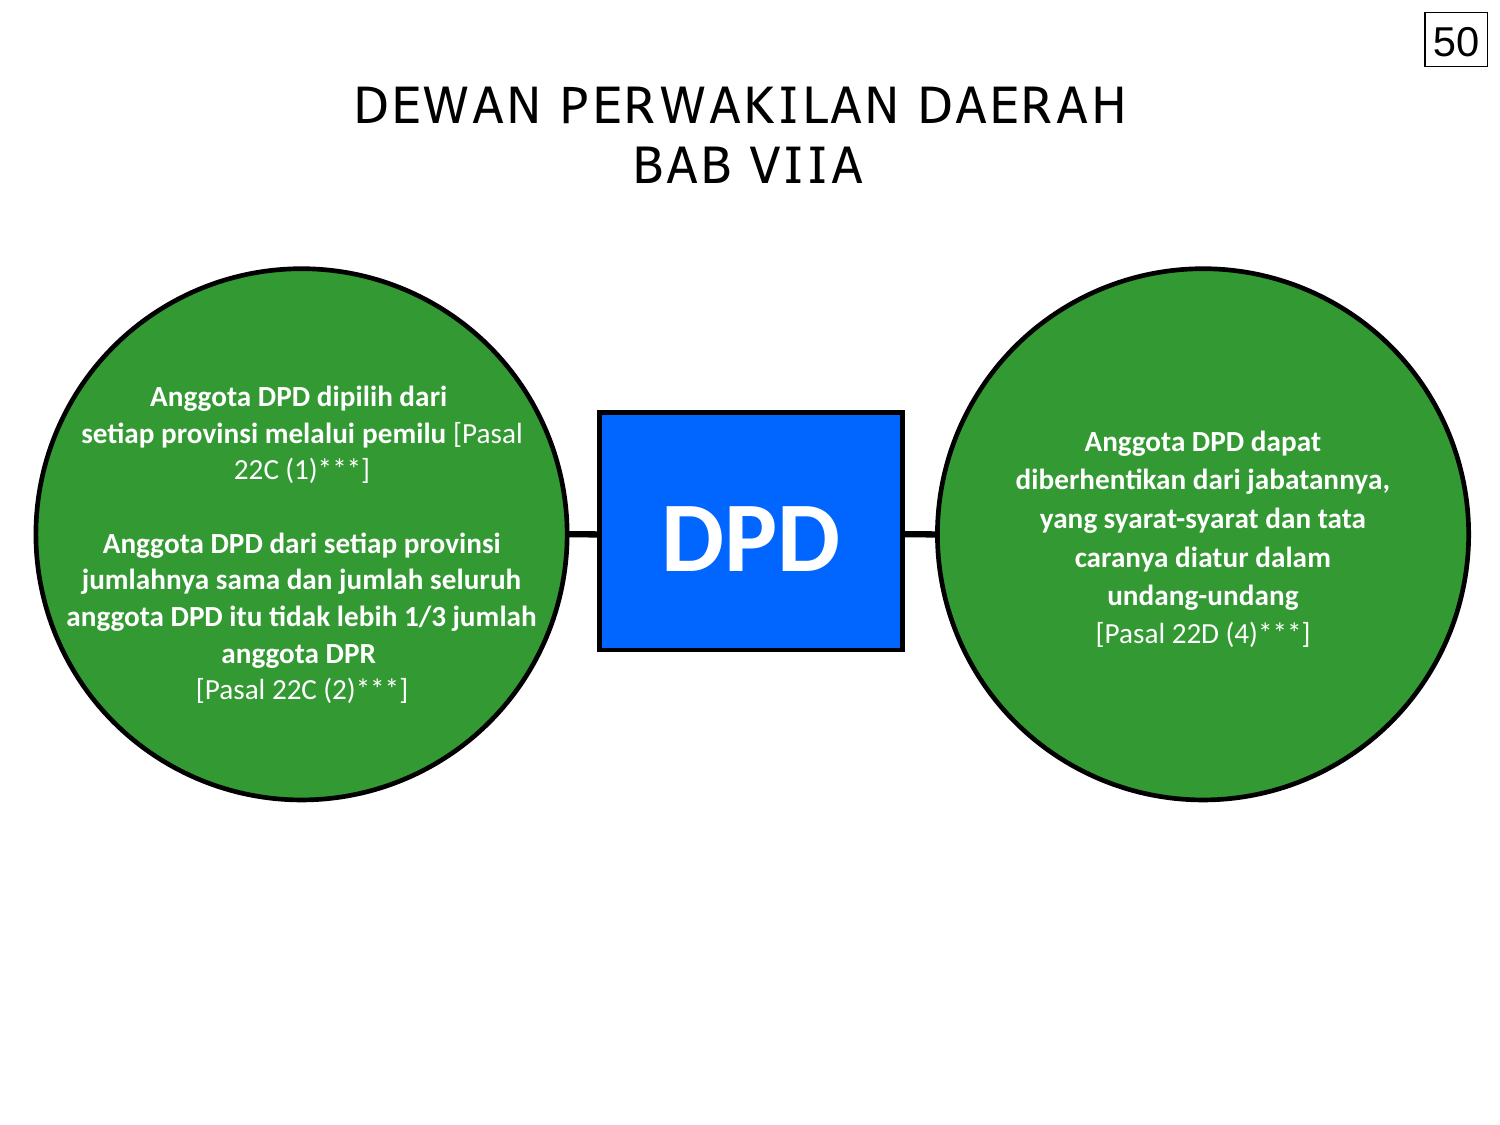

DEWAN PERWAKILAN DAERAH
BAB VIIA
50

Anggota DPD dipilih dari
setiap provinsi melalui pemilu [Pasal 22C (1)***]

Anggota DPD dari setiap provinsi jumlahnya sama dan jumlah seluruh anggota DPD itu tidak lebih 1/3 jumlah
anggota DPR
[Pasal 22C (2)***]
Anggota DPD dapat diberhentikan dari jabatannya, yang syarat-syarat dan tata caranya diatur dalam
undang-undang
[Pasal 22D (4)***]
DPD